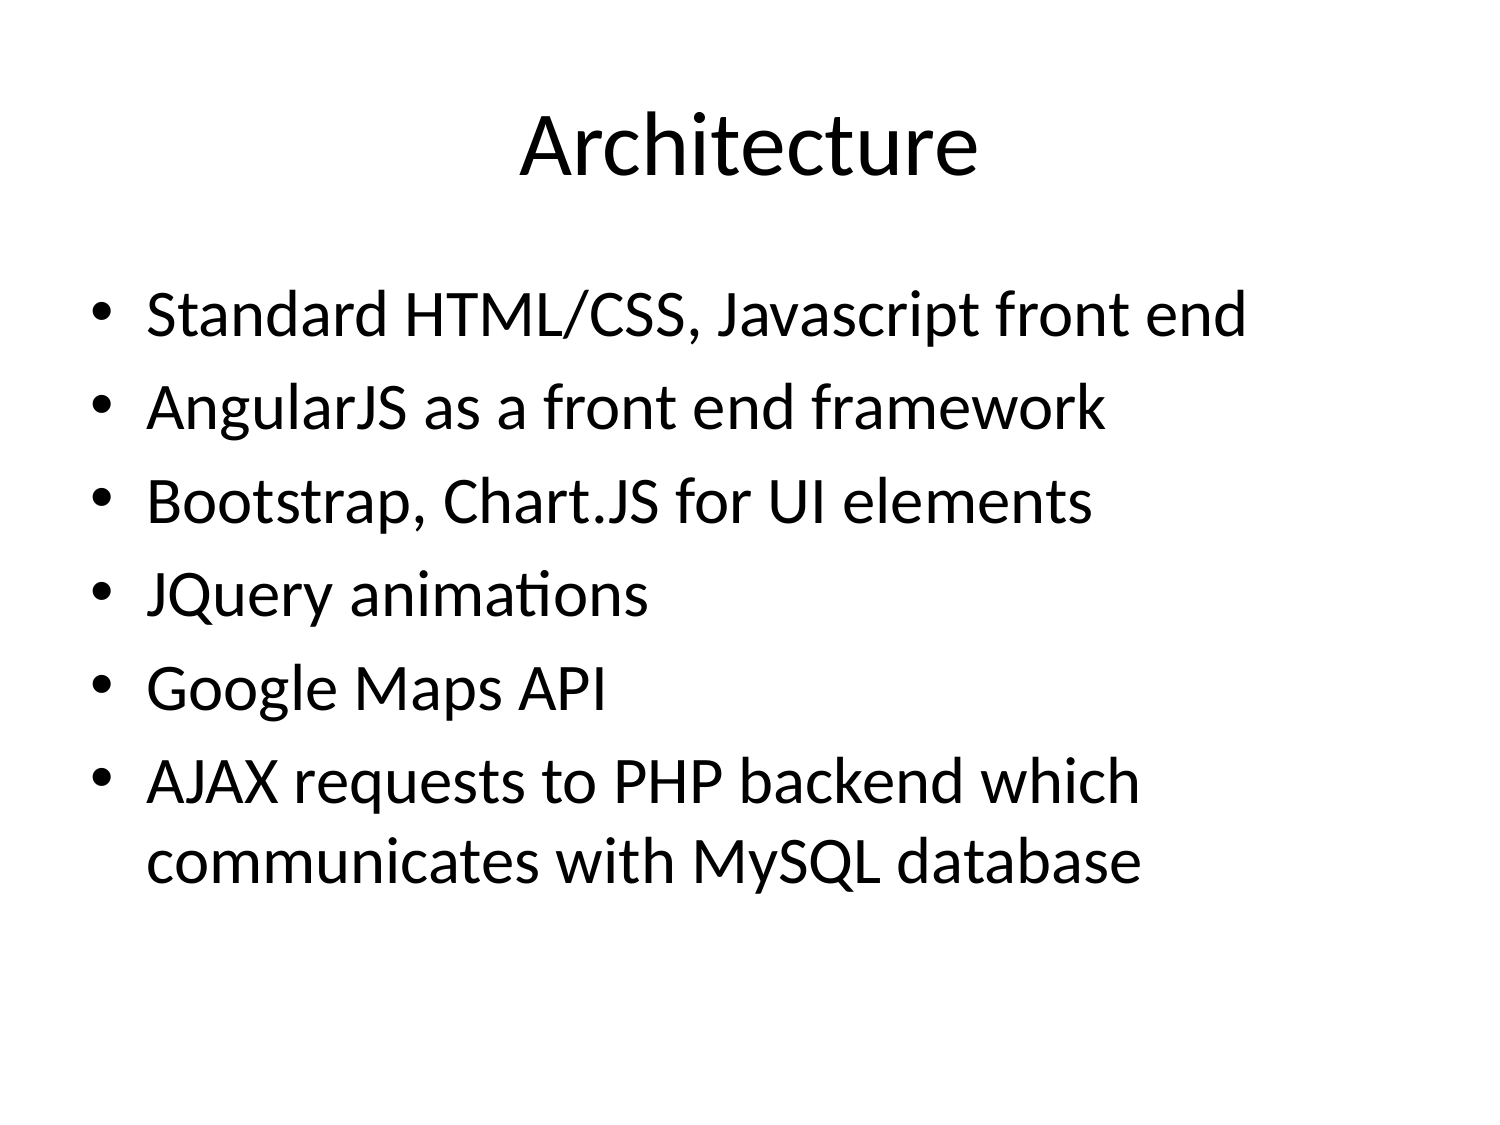

# Architecture
Standard HTML/CSS, Javascript front end
AngularJS as a front end framework
Bootstrap, Chart.JS for UI elements
JQuery animations
Google Maps API
AJAX requests to PHP backend which communicates with MySQL database